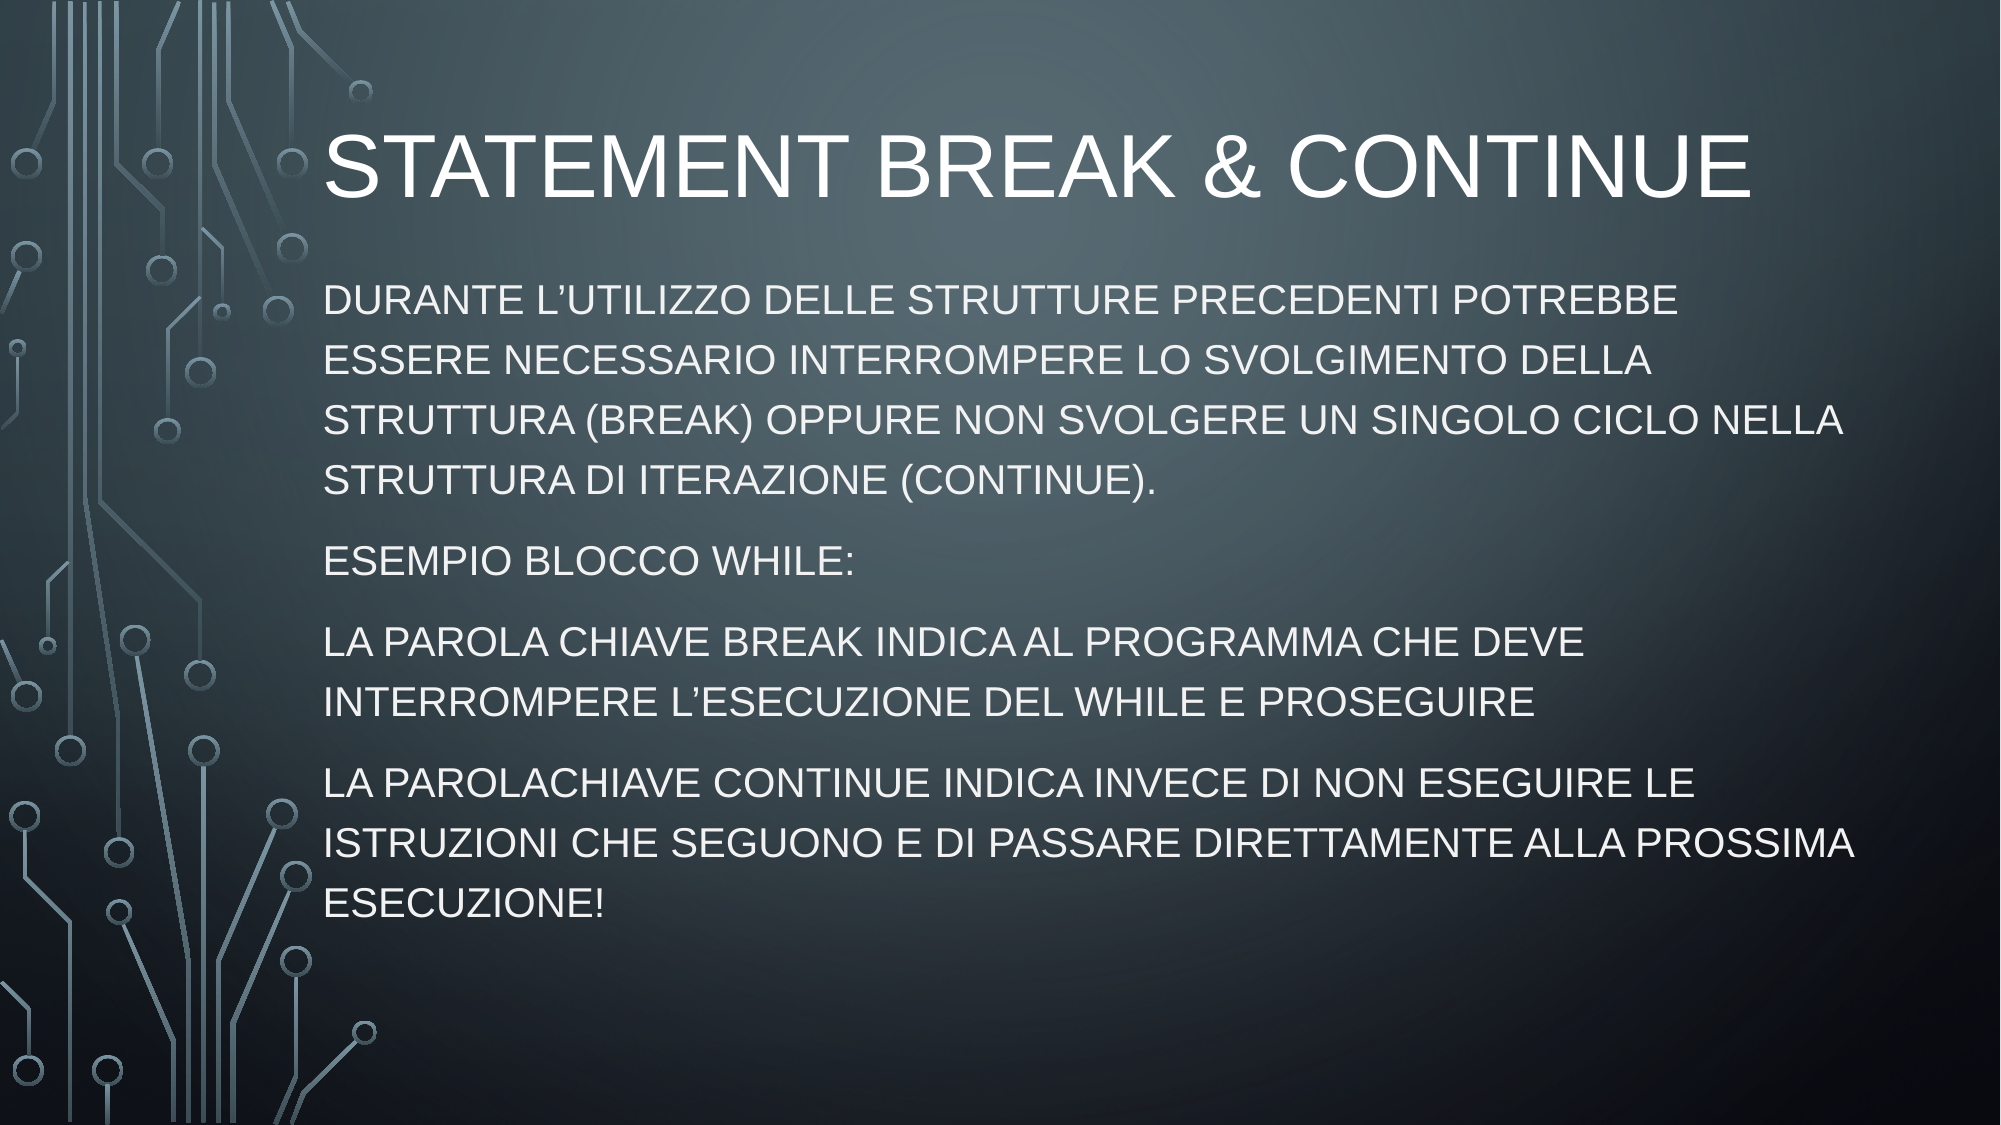

# Statement break & continue
Durante l’utilizzo delle strutture precedenti potrebbe essere necessario interrompere lo svolgimento della struttura (Break) oppure non svolgere un singolo ciclo nella struttura di iterazione (continue).
Esempio blocco while:
La parola chiave break indica al programma che deve interrompere l’esecuzione del while e proseguire
La parolachiave continue indica invece di non eseguire le istruzioni che seguono e di passare direttamente alla prossima esecuzione!